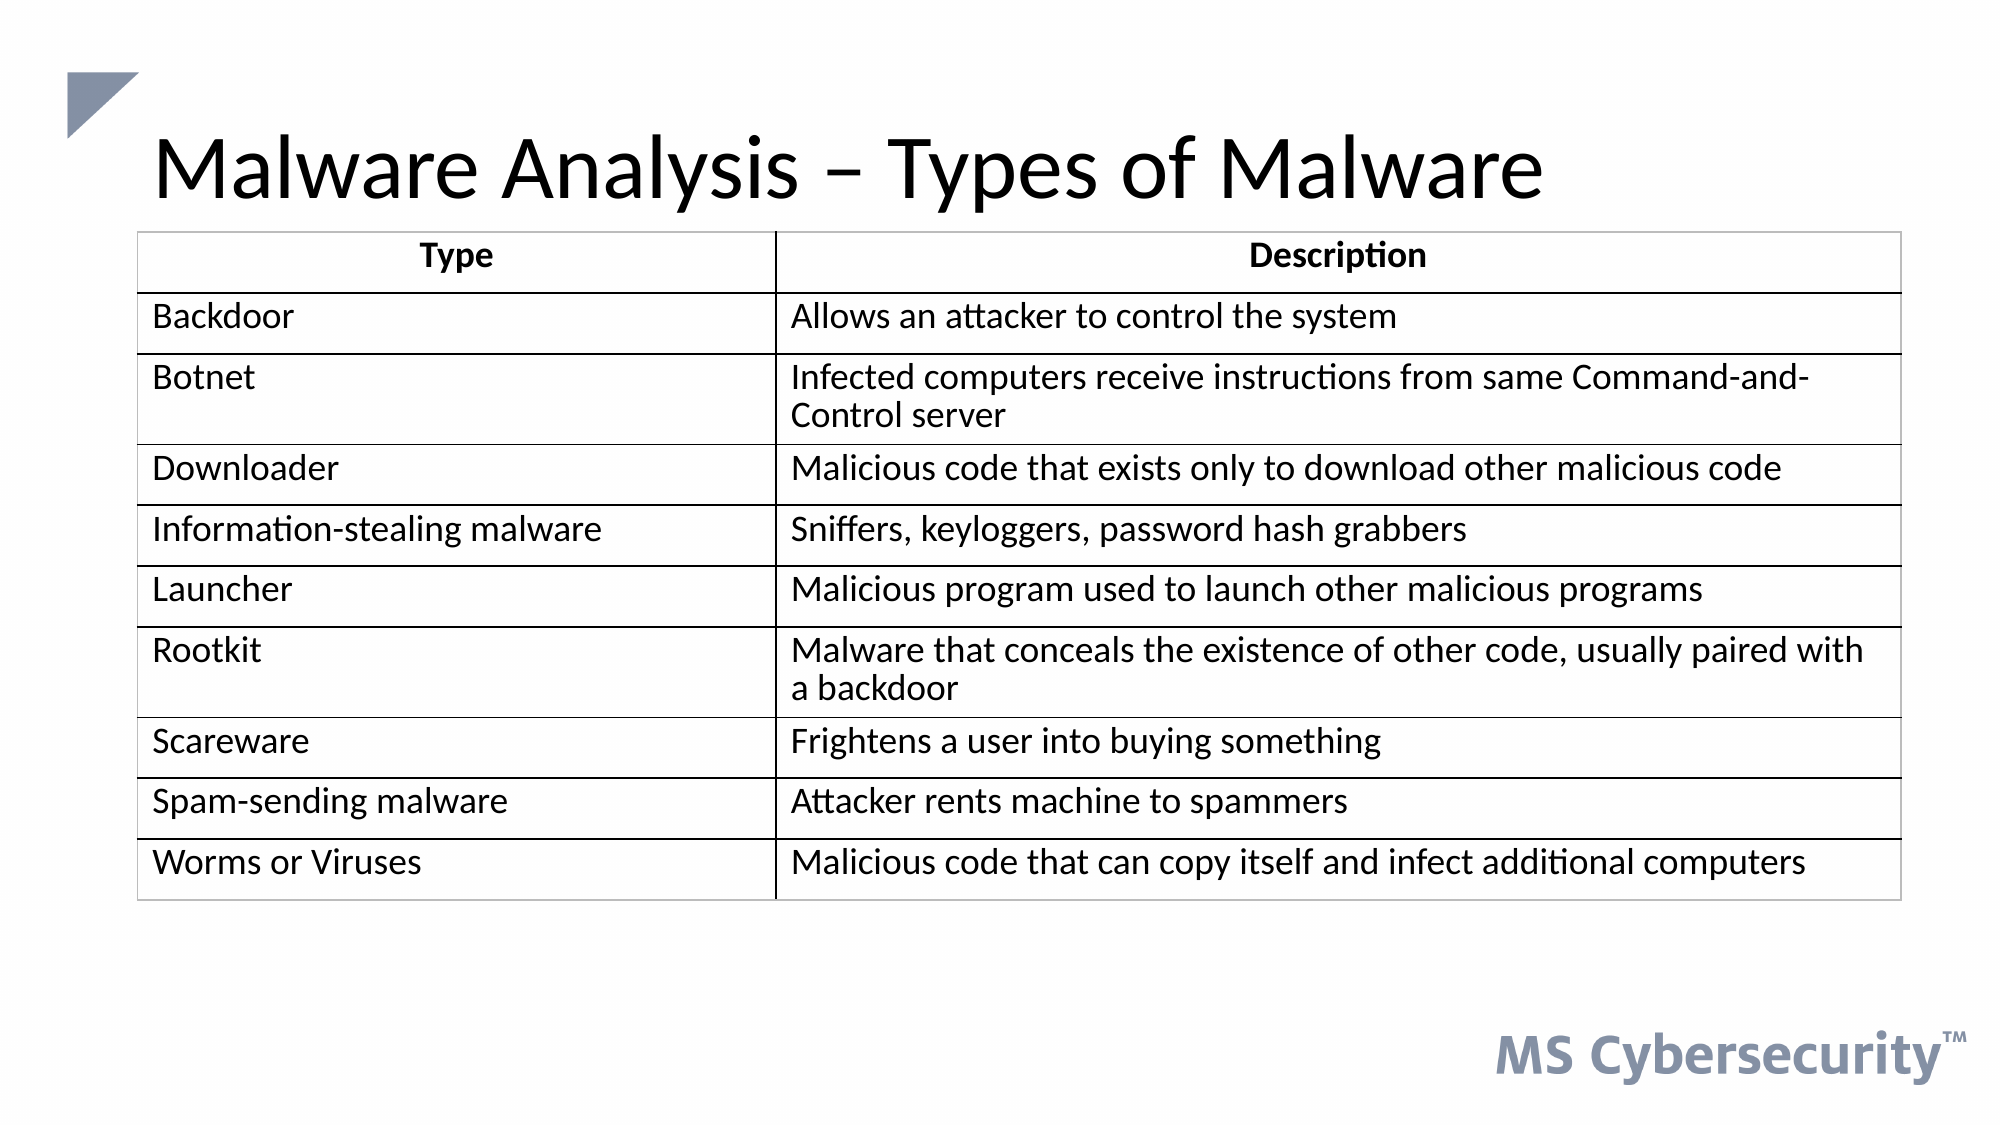

6
# Malware Analysis – Types of Malware
| Type | Description |
| --- | --- |
| Backdoor | Allows an attacker to control the system |
| Botnet | Infected computers receive instructions from same Command-and-Control server |
| Downloader | Malicious code that exists only to download other malicious code |
| Information-stealing malware | Sniffers, keyloggers, password hash grabbers |
| Launcher | Malicious program used to launch other malicious programs |
| Rootkit | Malware that conceals the existence of other code, usually paired with a backdoor |
| Scareware | Frightens a user into buying something |
| Spam-sending malware | Attacker rents machine to spammers |
| Worms or Viruses | Malicious code that can copy itself and infect additional computers |